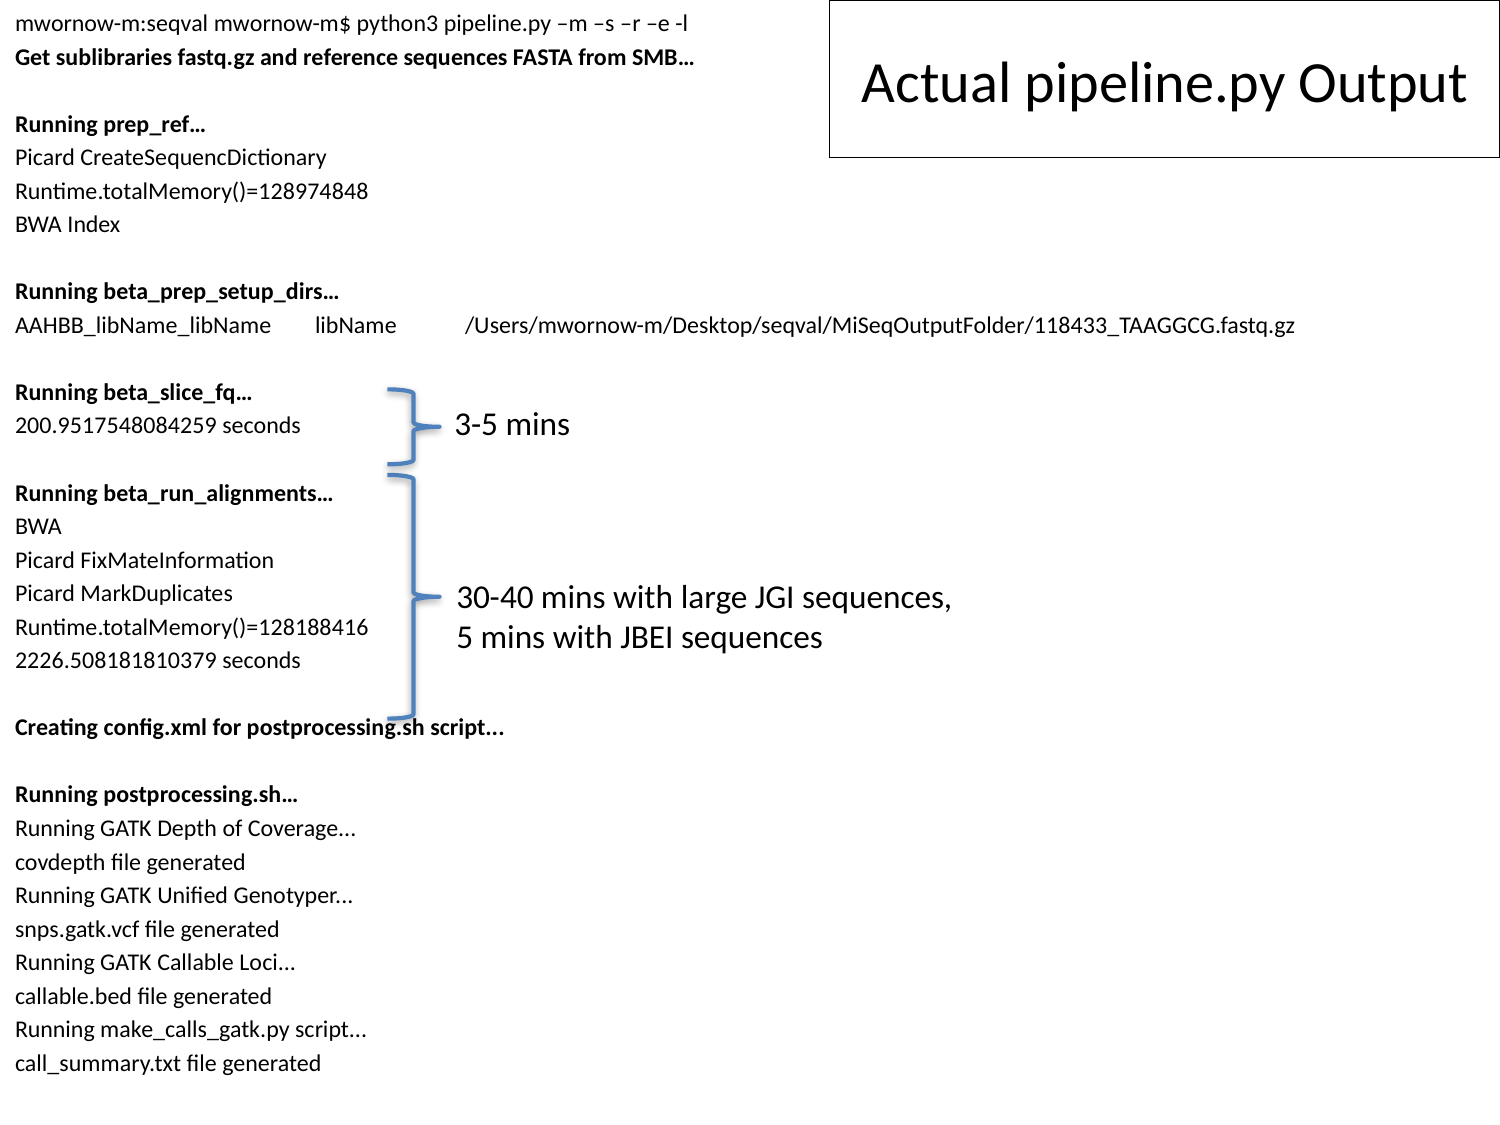

mwornow-m:seqval mwornow-m$ python3 pipeline.py –m –s –r –e -l
Get sublibraries fastq.gz and reference sequences FASTA from SMB…

Running prep_ref…
Picard CreateSequencDictionary
Runtime.totalMemory()=128974848
BWA Index

Running beta_prep_setup_dirs…
AAHBB_libName_libName	libName	/Users/mwornow-m/Desktop/seqval/MiSeqOutputFolder/118433_TAAGGCG.fastq.gz

Running beta_slice_fq…
200.9517548084259 seconds

Running beta_run_alignments…
BWA
Picard FixMateInformation
Picard MarkDuplicates
Runtime.totalMemory()=128188416
2226.508181810379 seconds

Creating config.xml for postprocessing.sh script...

Running postprocessing.sh…
Running GATK Depth of Coverage...
covdepth file generated
Running GATK Unified Genotyper...
snps.gatk.vcf file generated
Running GATK Callable Loci...
callable.bed file generated
Running make_calls_gatk.py script...
call_summary.txt file generated
# Actual pipeline.py Output

3-5 mins

30-40 mins with large JGI sequences, 5 mins with JBEI sequences